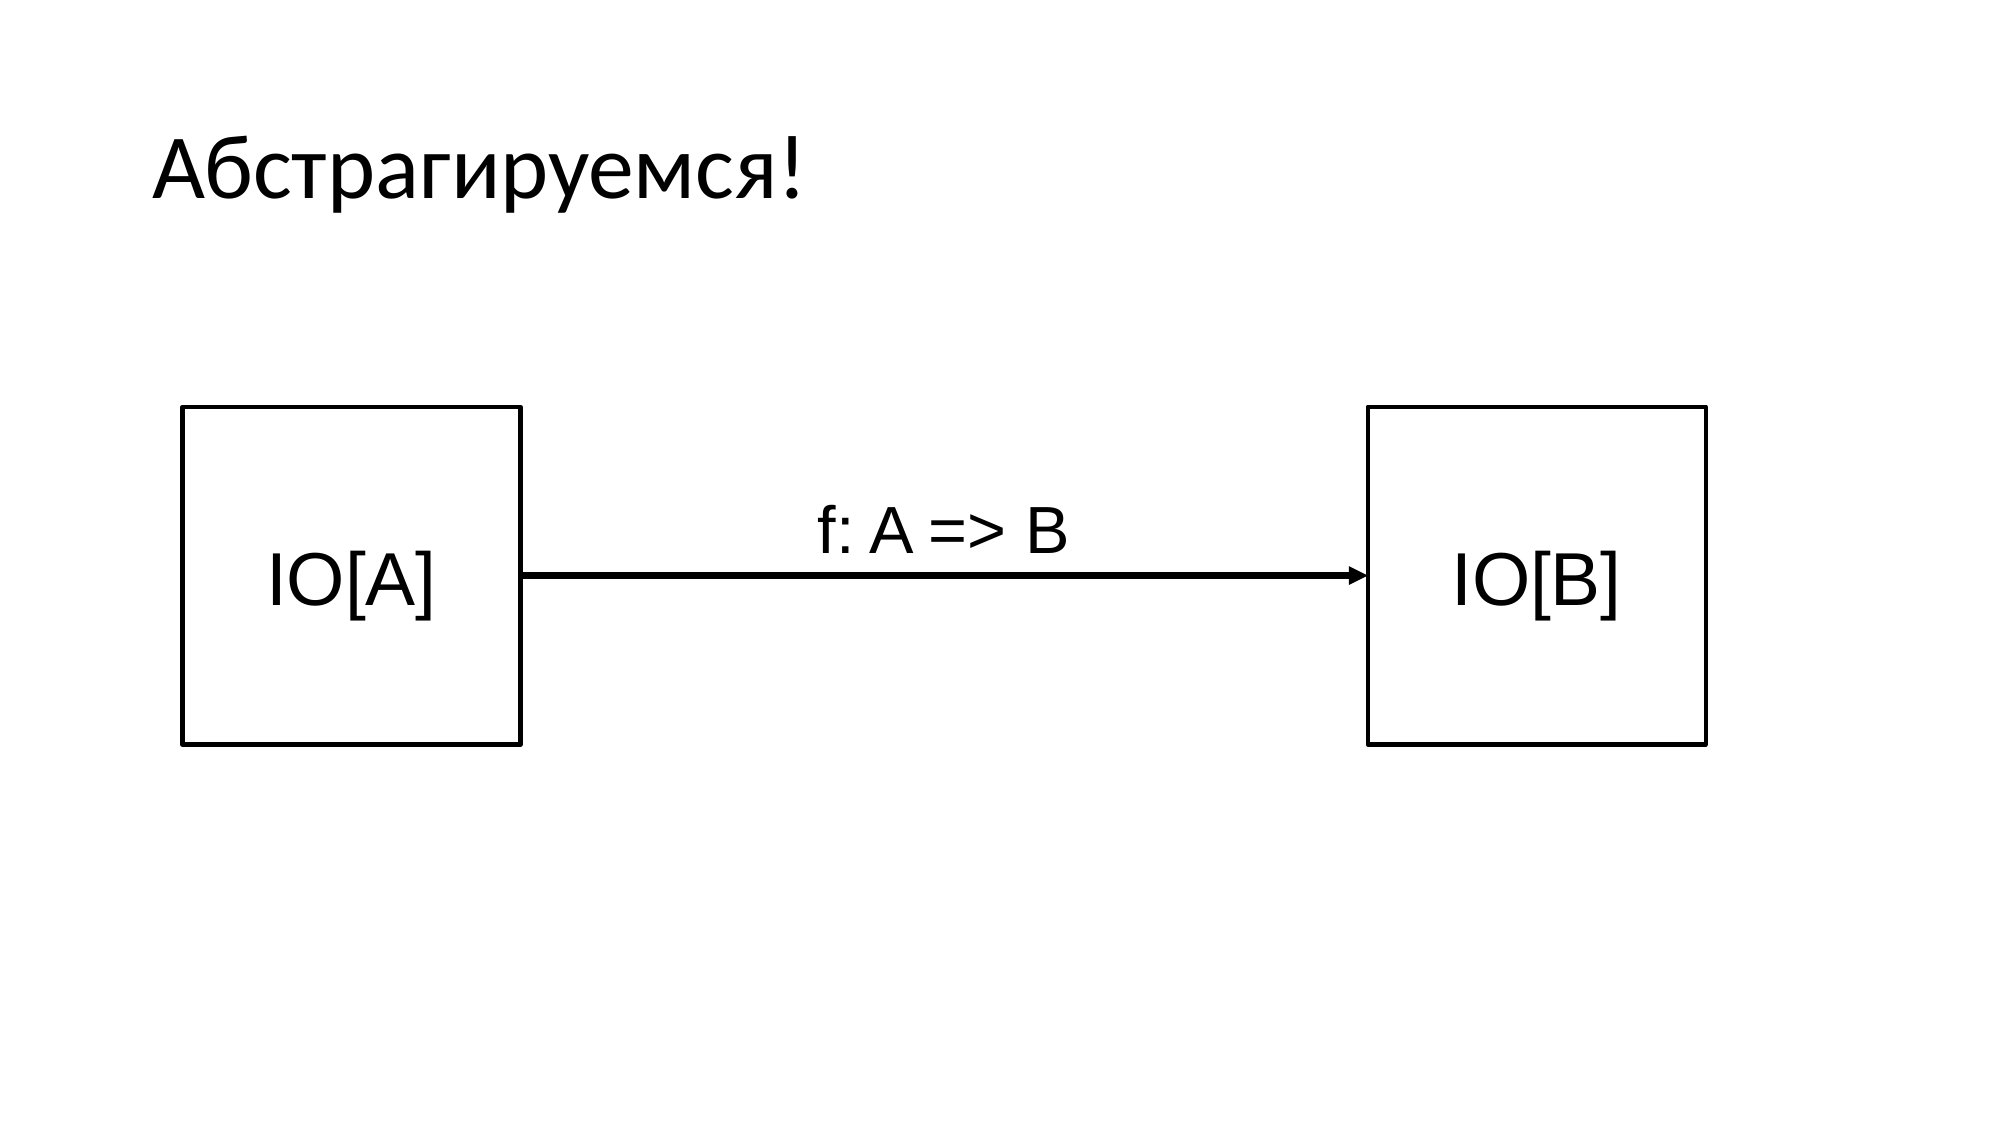

# Абстрагируемся!
IO[A]
IO[B]
f: A => B